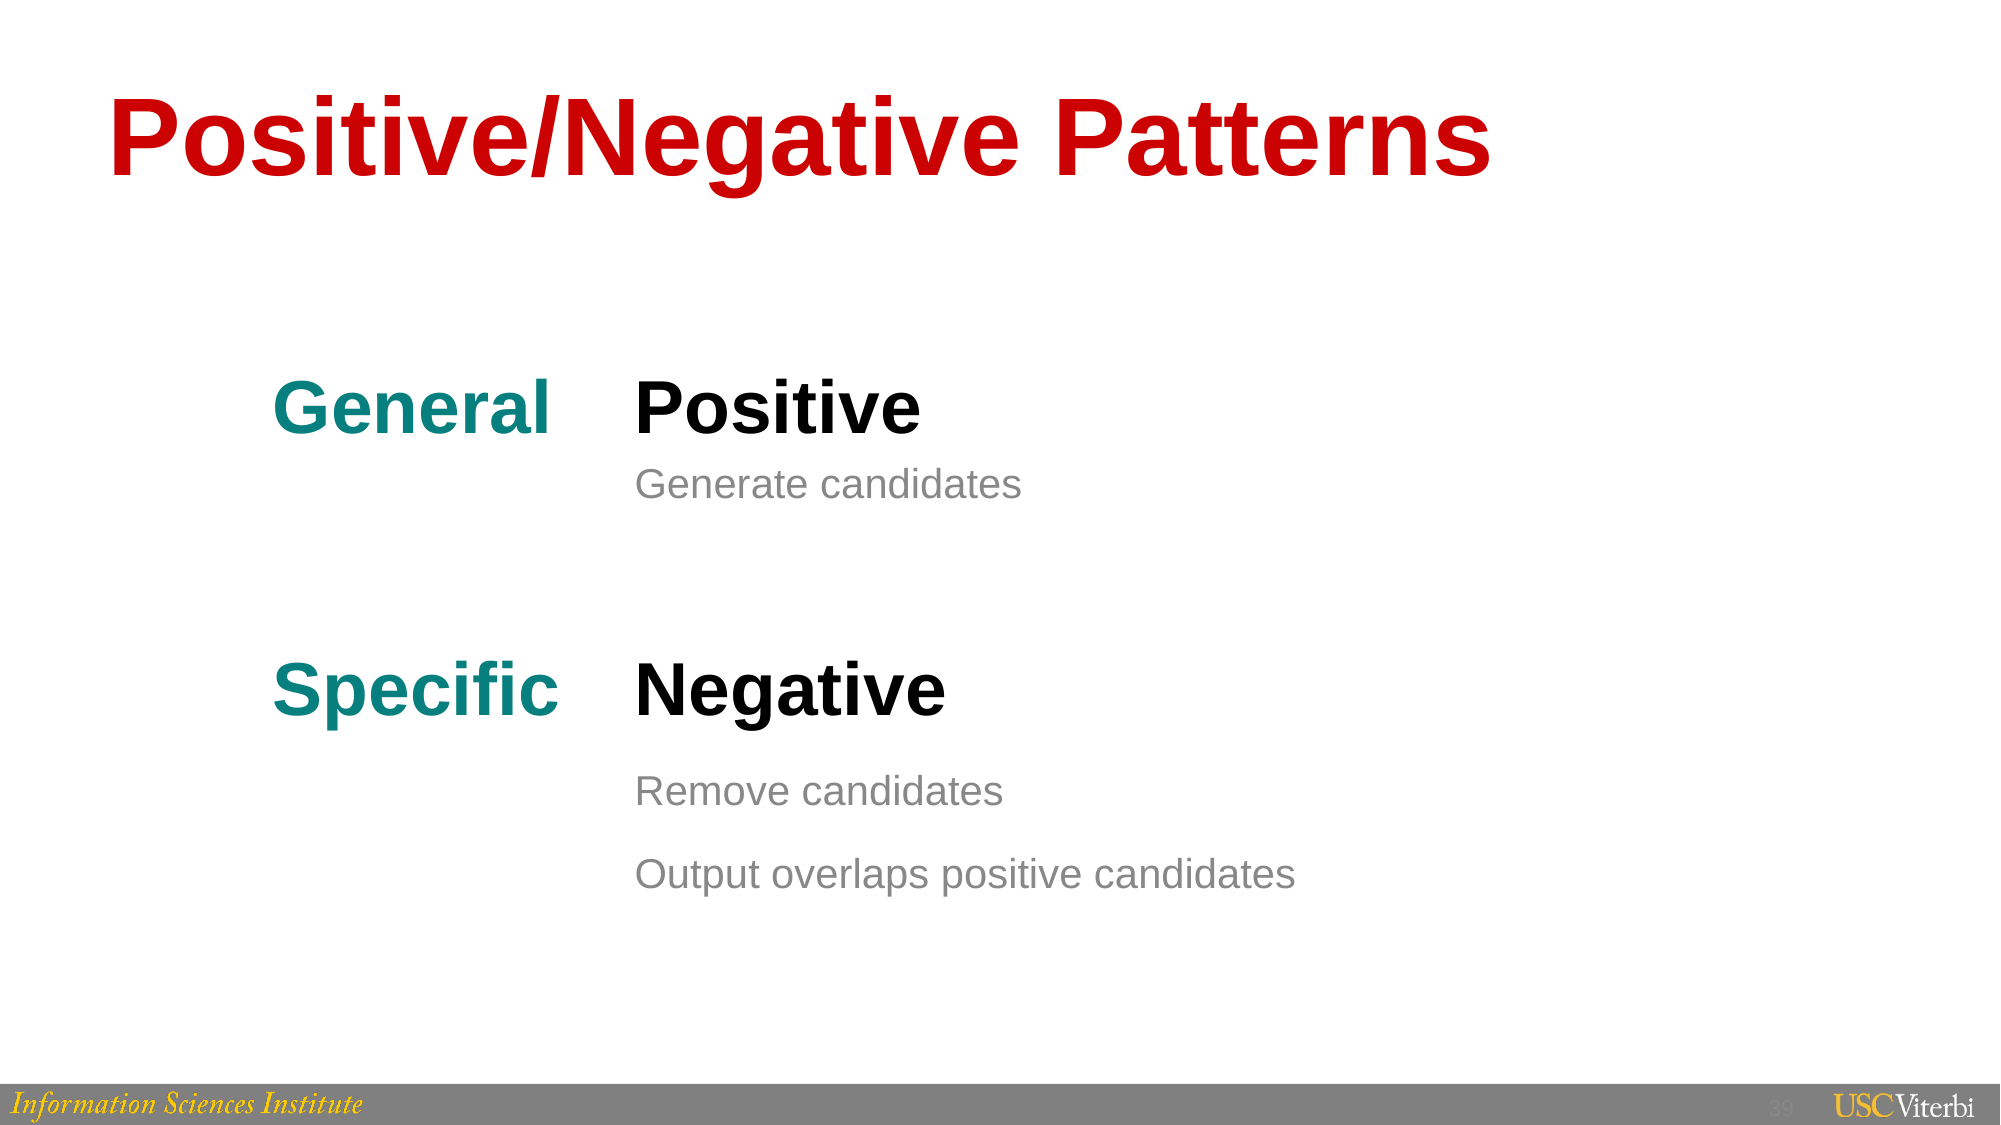

# Positive/Negative Patterns
General

Specific
Positive
Generate candidates

Negative
Remove candidates
Output overlaps positive candidates
39